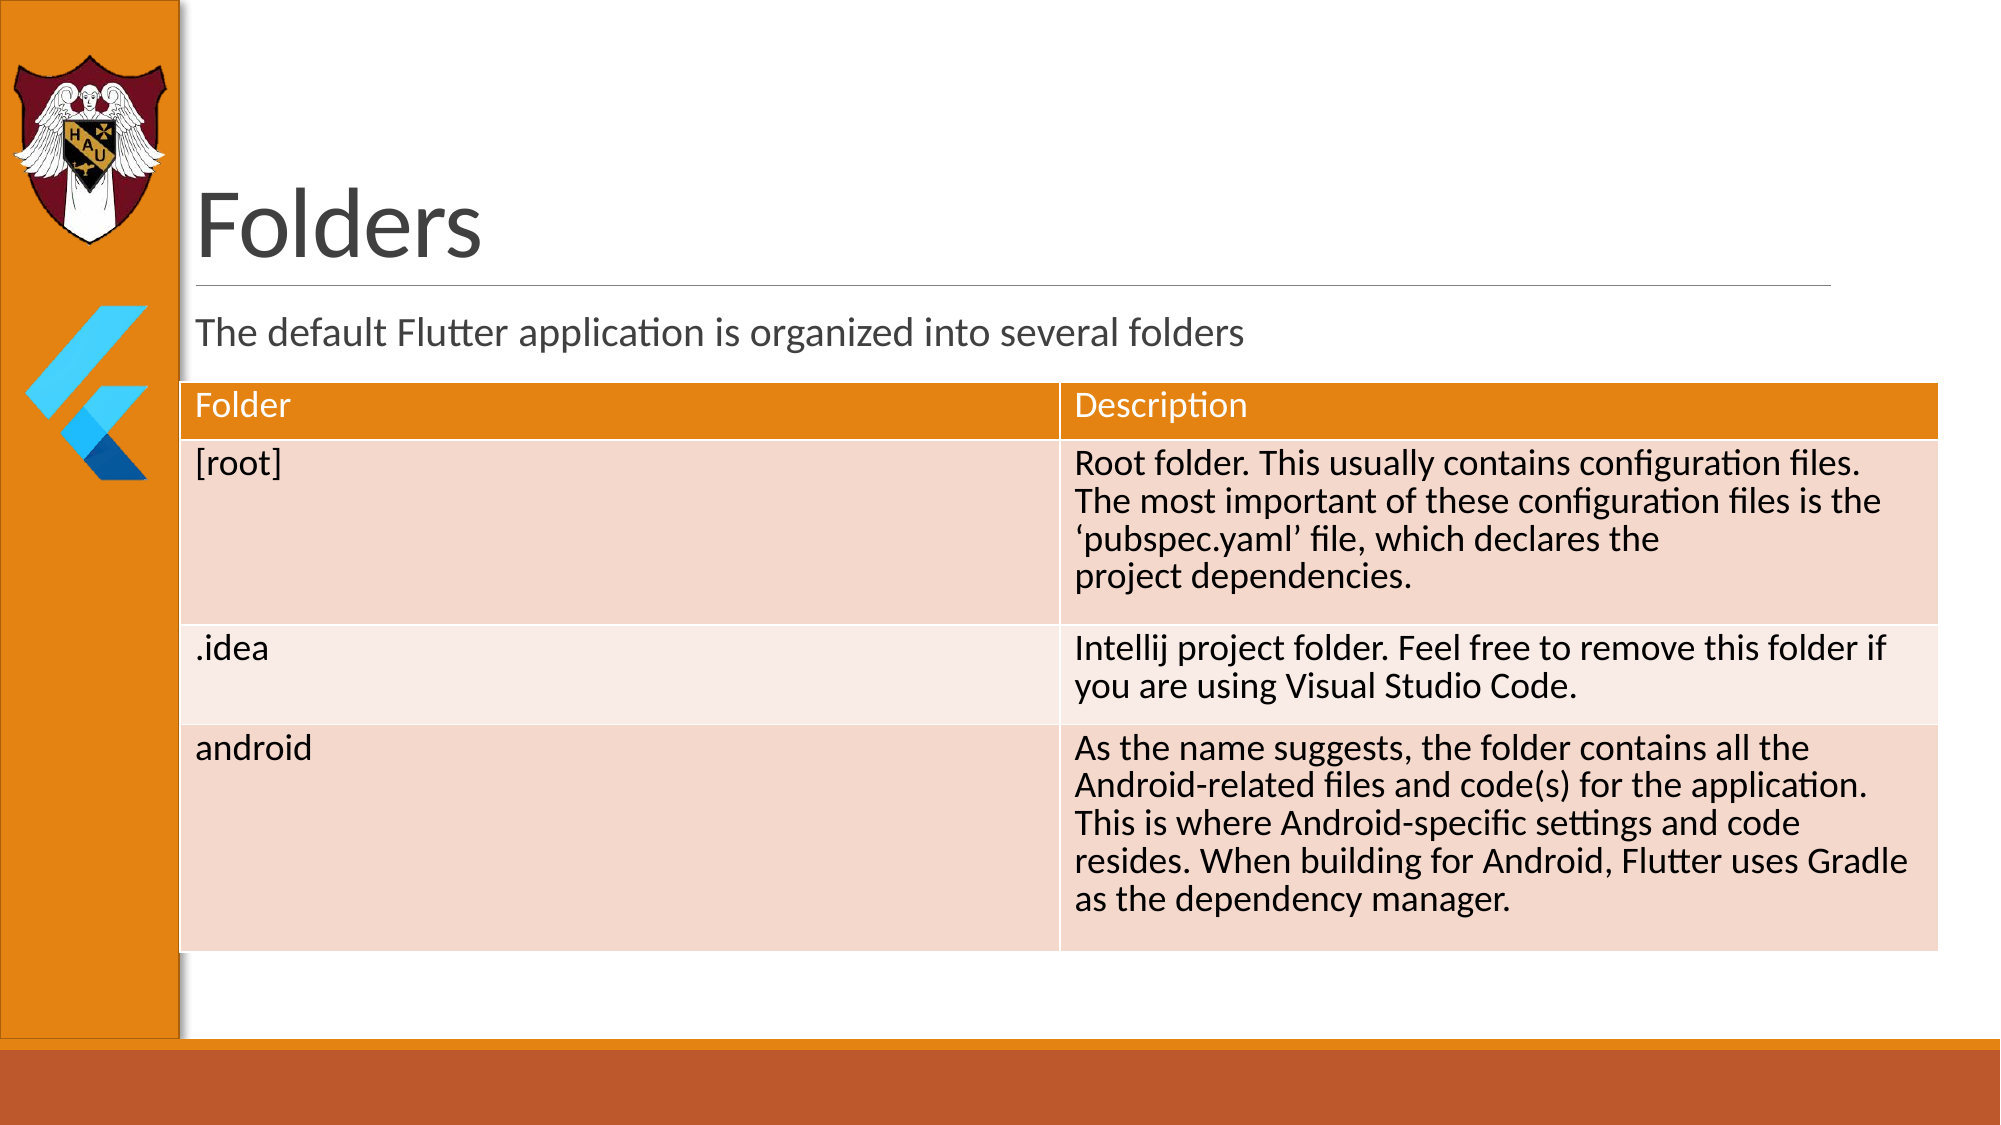

# Folders
The default Flutter application is organized into several folders
| Folder | Description |
| --- | --- |
| [root] | Root folder. This usually contains configuration files. The most important of these configuration files is the ‘pubspec.yaml’ file, which declares the project dependencies. |
| .idea | Intellij project folder. Feel free to remove this folder if you are using Visual Studio Code. |
| android | As the name suggests, the folder contains all the Android-related files and code(s) for the application. This is where Android-specific settings and code resides. When building for Android, Flutter uses Gradle as the dependency manager. |